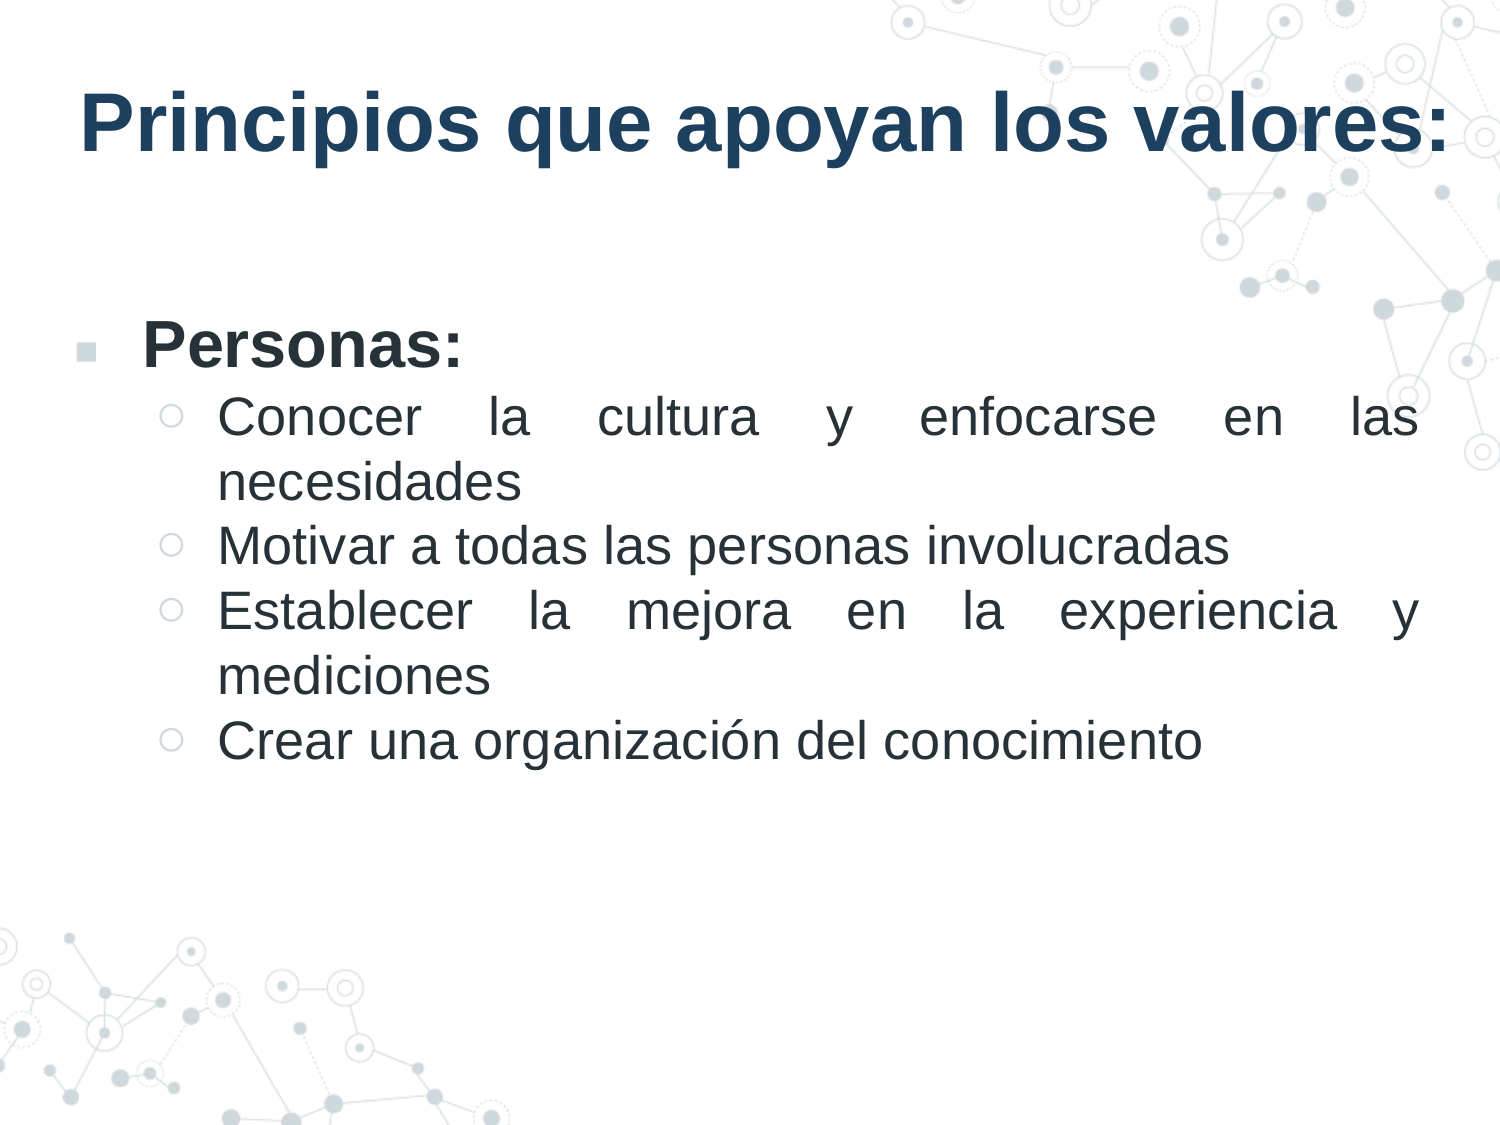

# Principios que apoyan los valores:
Personas:
Conocer la cultura y enfocarse en las necesidades
Motivar a todas las personas involucradas
Establecer la mejora en la experiencia y mediciones
Crear una organización del conocimiento